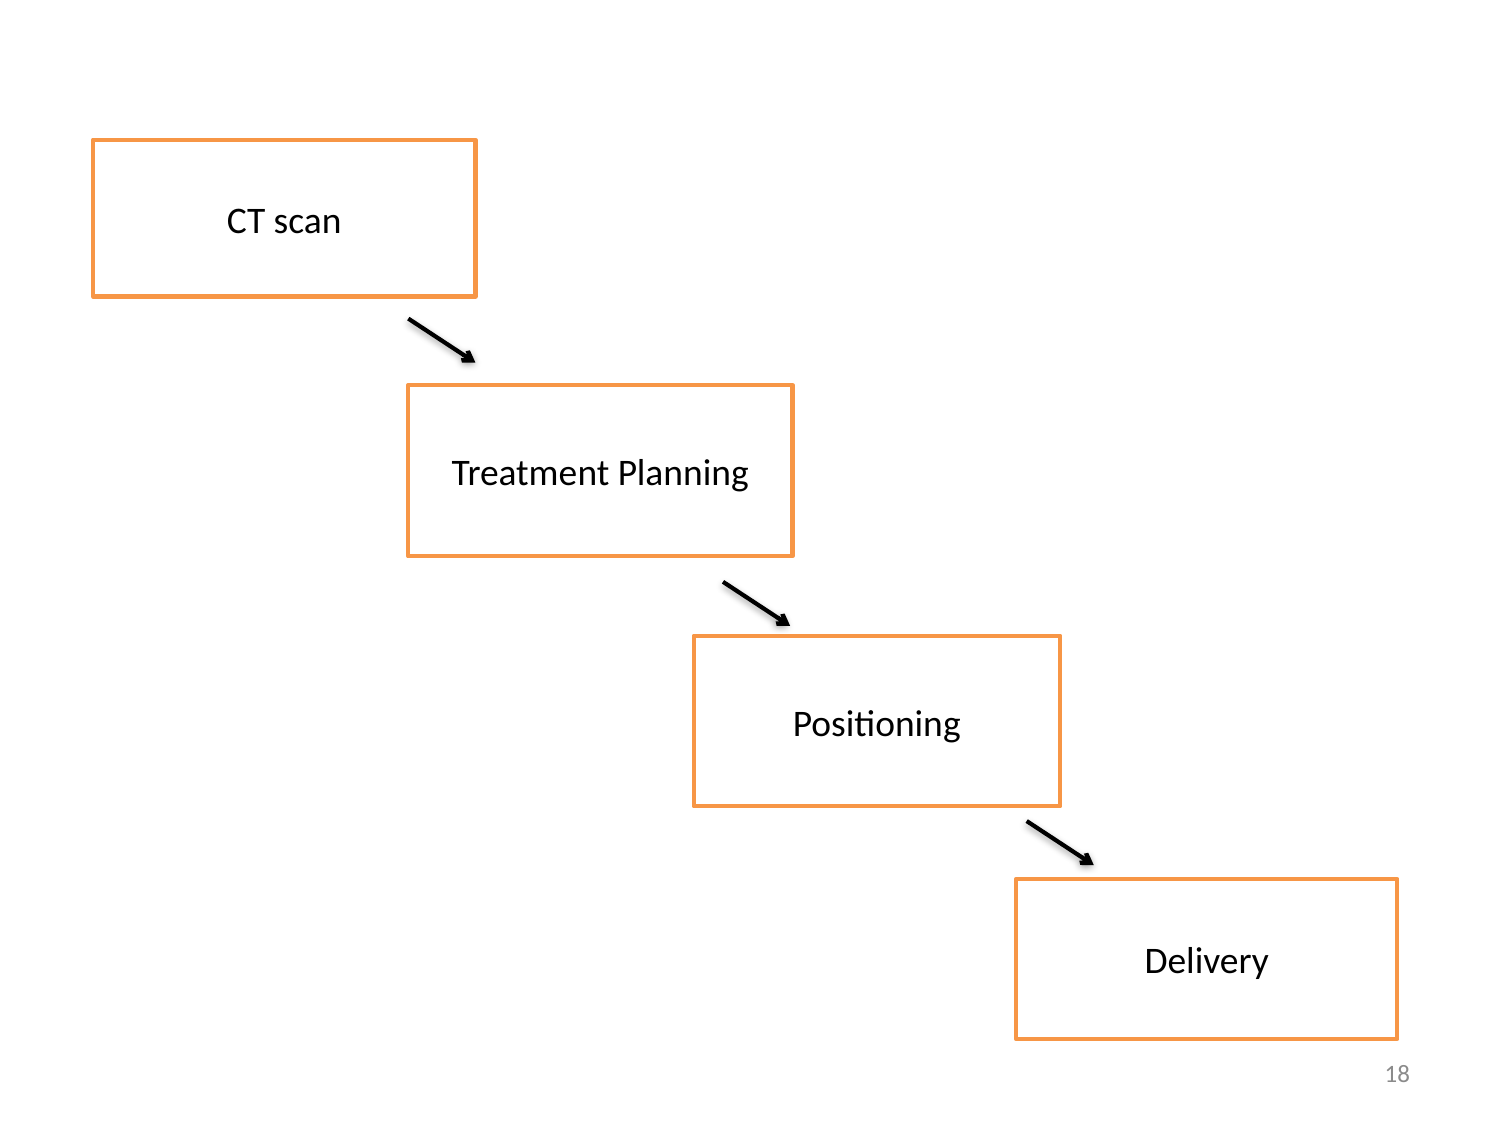

CT scan
Treatment Planning
Positioning
Delivery
18